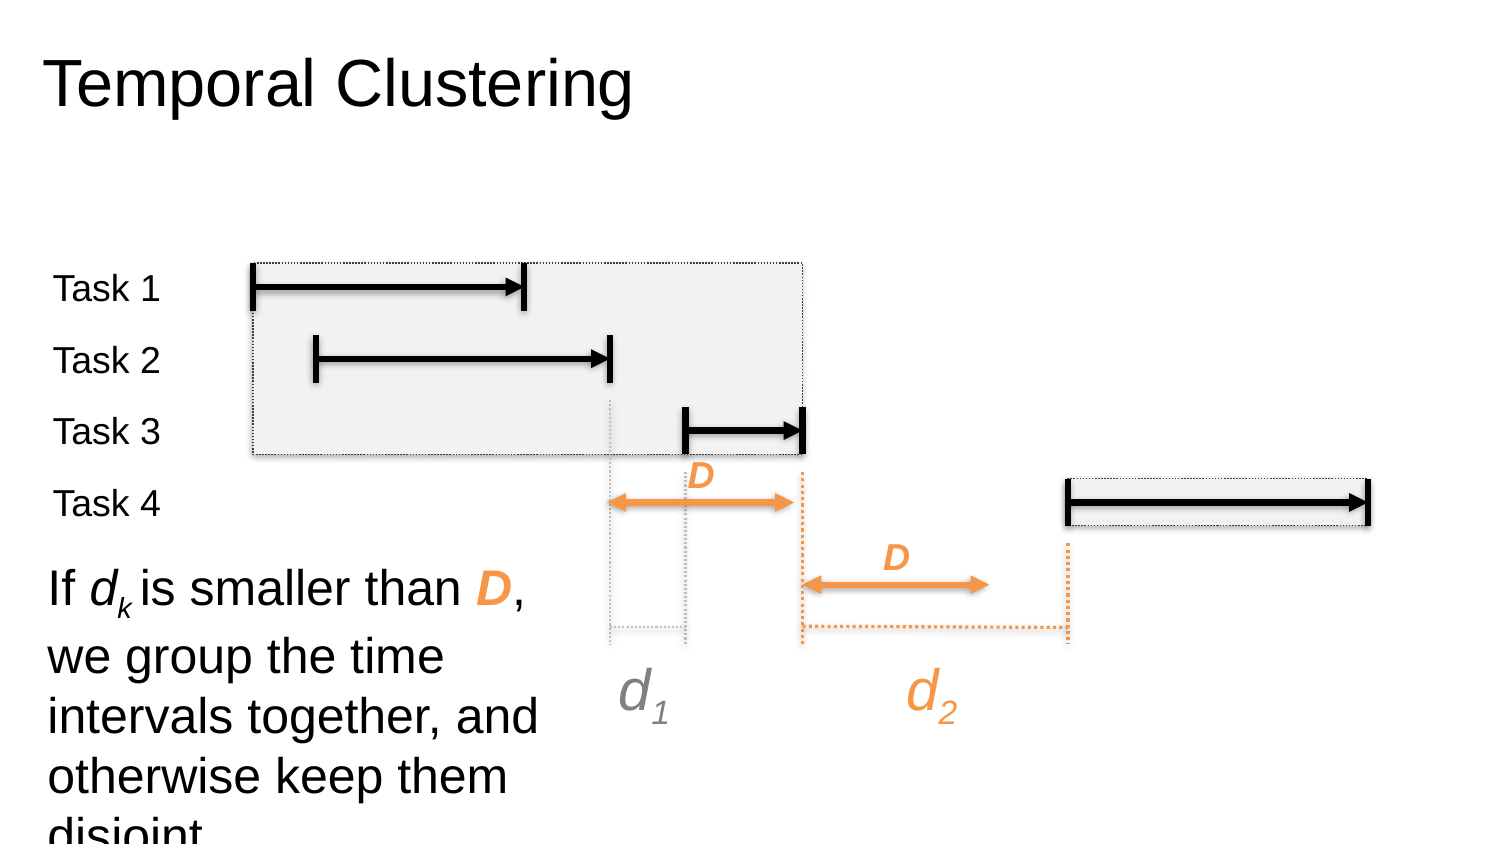

Temporal Clustering
Task 1

Task 2
Task 3
D
Task 4

D
If dk is smaller than D, we group the time intervals together, and otherwise keep them disjoint
d1
d2